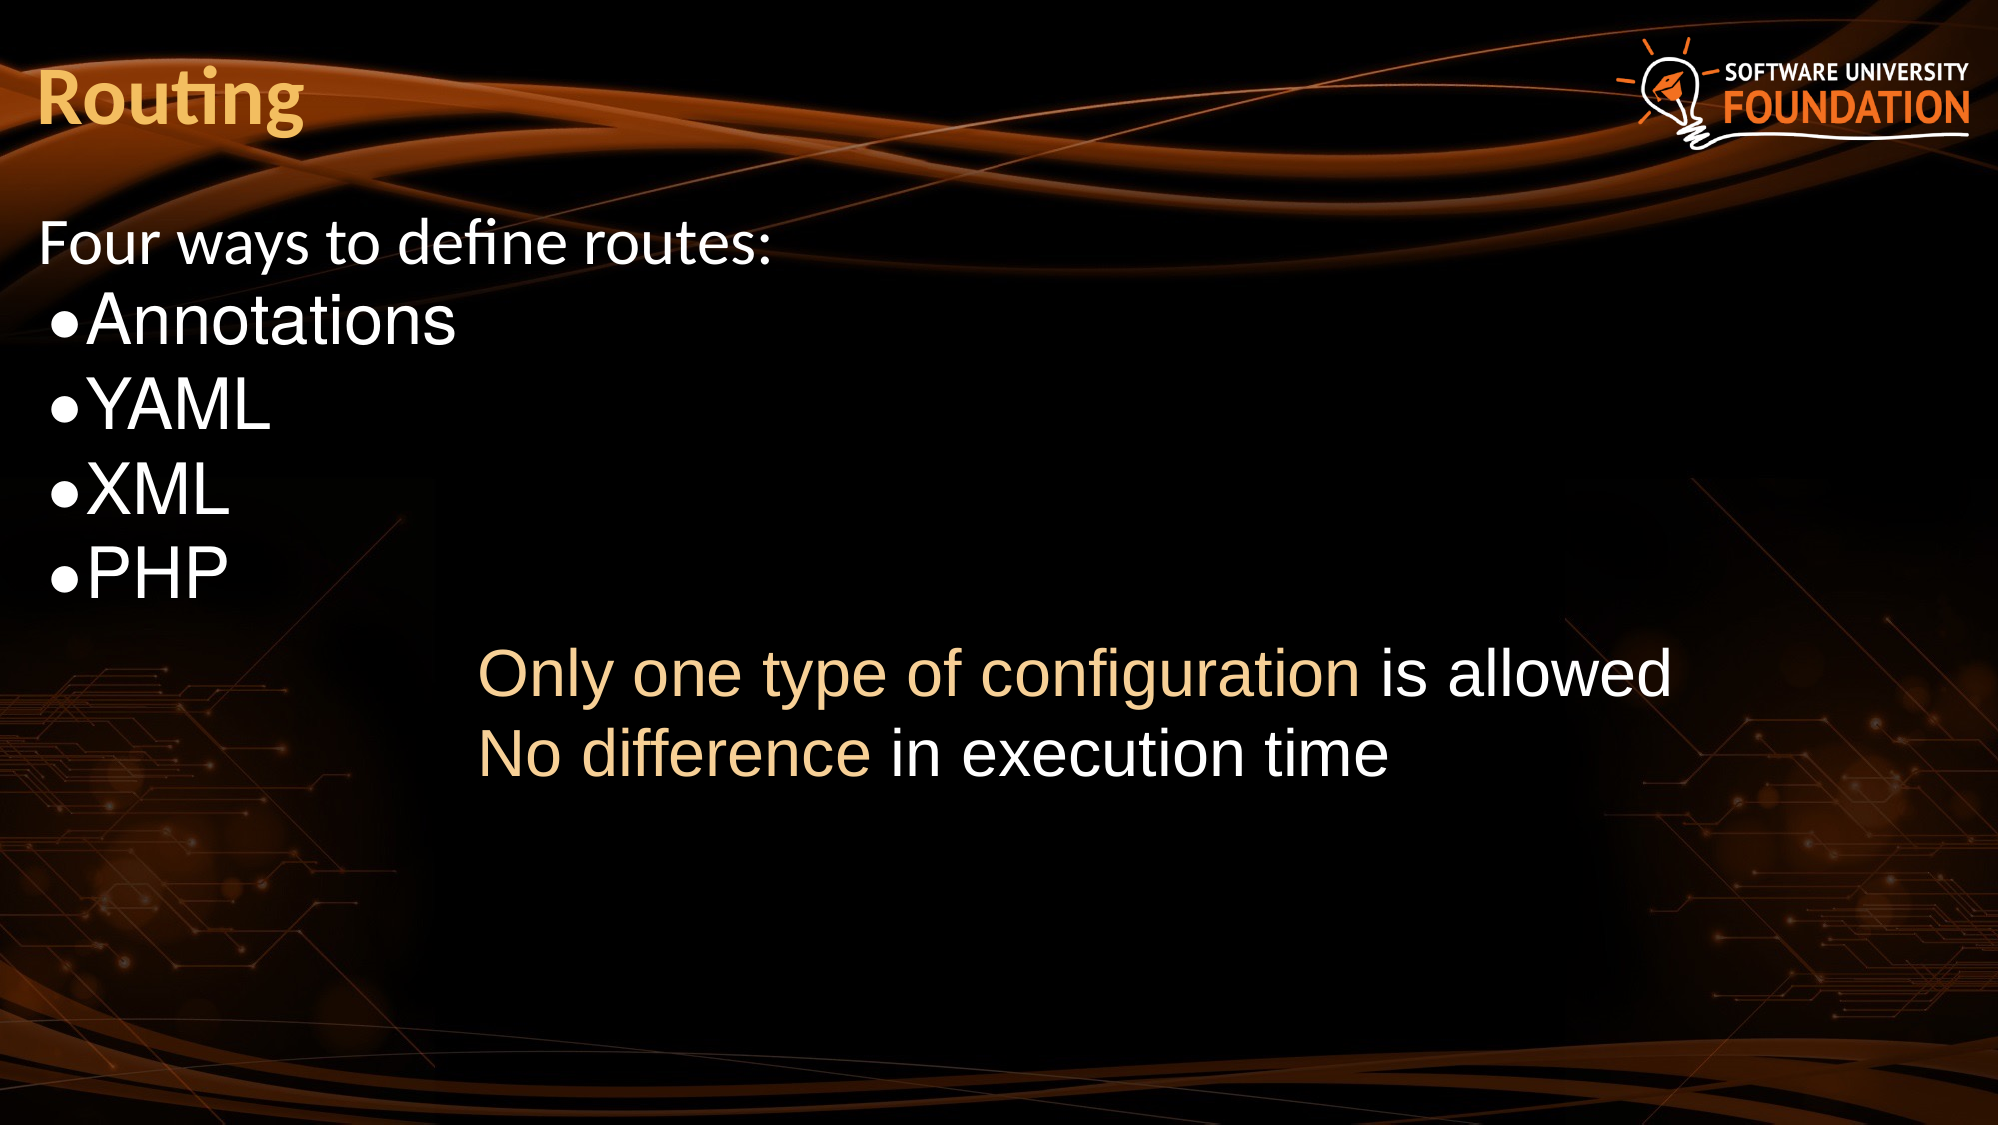

# Routing
Four ways to define routes:

Annotations
YAML
XML
PHP
Only one type of configuration is allowed
No difference in execution time